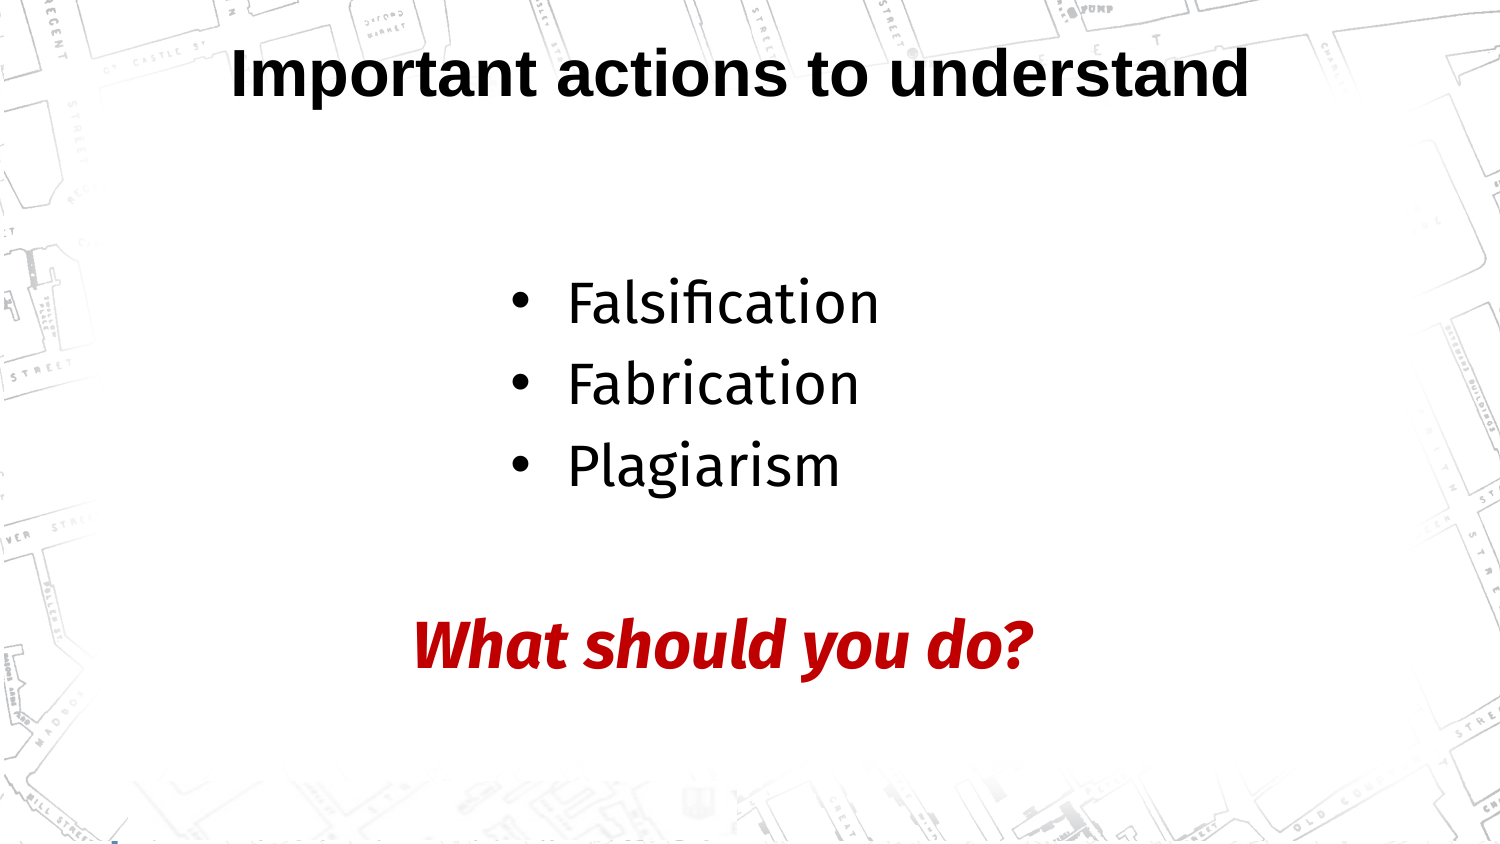

# Important actions to understand
Falsification
Fabrication
Plagiarism
What should you do?